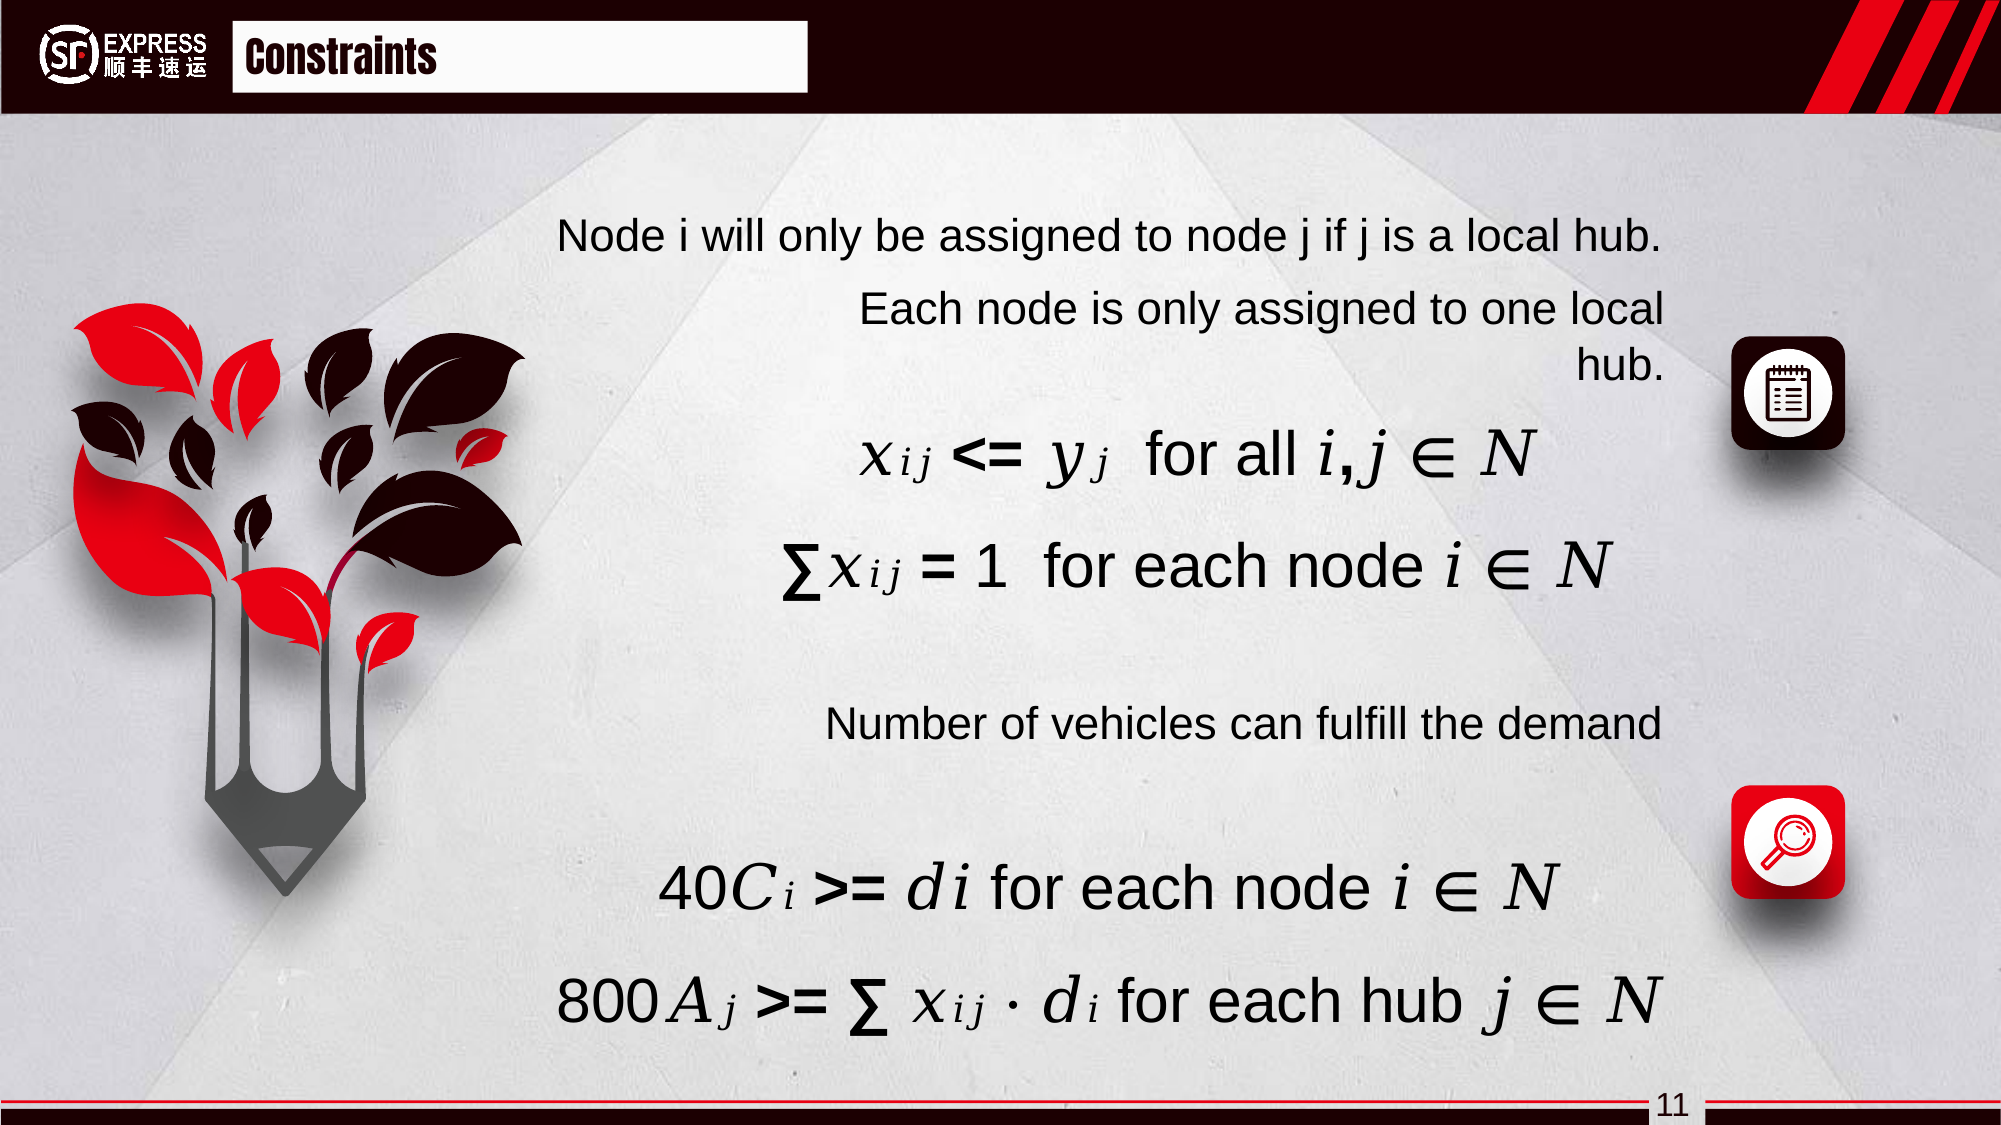

Constraints
Node i will only be assigned to node j if j is a local hub.
Each node is only assigned to one local hub.

𝑥𝑖𝑗 <= 𝑦𝑗  for all 𝑖,𝑗 ∈ 𝑁
∑𝑥𝑖𝑗 = 1  for each node 𝑖 ∈ 𝑁

Number of vehicles can fulfill the demand

40𝐶𝑖 >= 𝑑𝑖 for each node 𝑖 ∈ 𝑁
800𝐴𝑗 >= ∑ 𝑥𝑖𝑗 ⋅ 𝑑𝑖 for each hub 𝑗 ∈ 𝑁